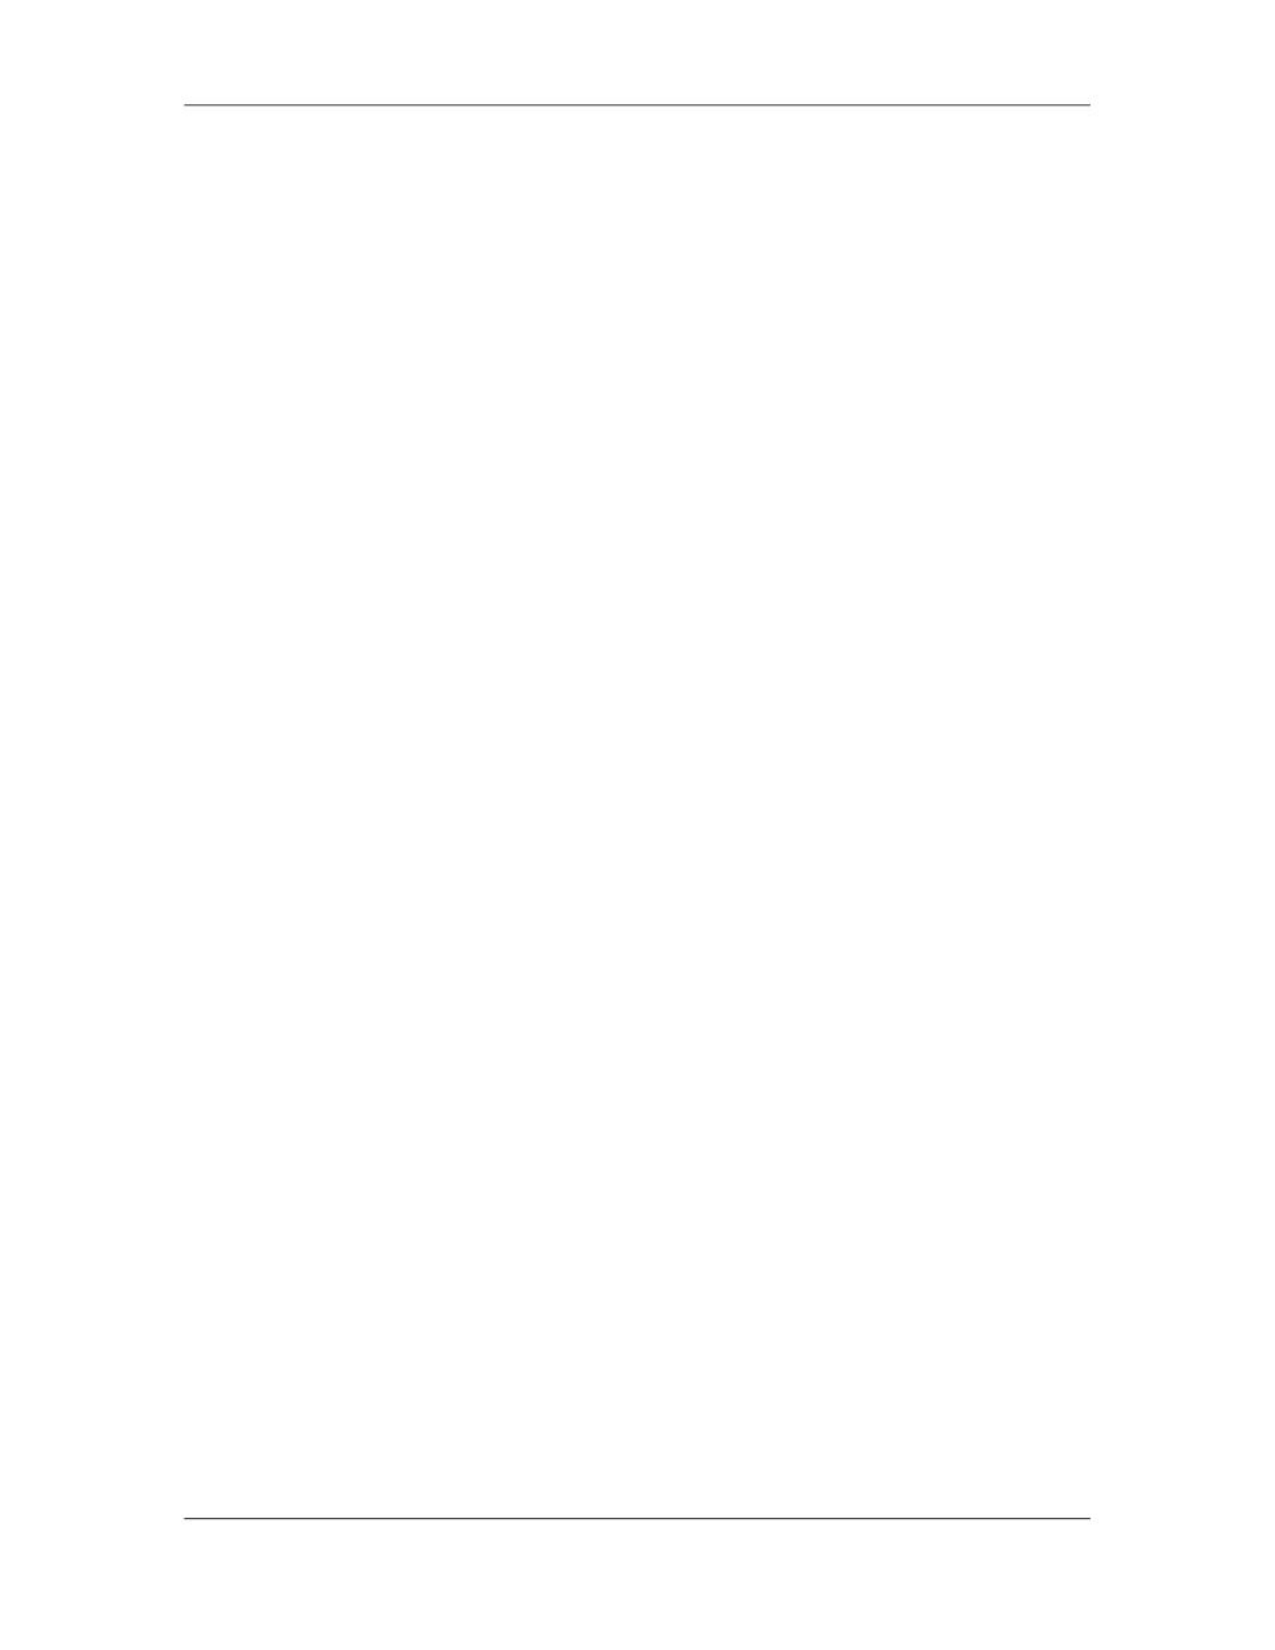

Software Project Management (CS615)

																																																																																																									Suppose, you want to retrieve the design or a product whose design document is

																																																																																																									not available. You can recover the design by working backwards on the product
																																																																																																									from the source code to the design requirements. At times, you might need to

																																																																																																									reengineer programs developed many years back. The specifications of such
																																																																																																									programs are either unclear or was not developed at all. In such a situation, you

																																																																																																									use reverse engineering to analyze the program at a higher level of abstraction.
																																																																																																									Therefore, you perform reverse engineering to add a significant functionality to

																																																																																																									the old program. You can also use it to make the system cost-effective and to
																																																																																																									adopt new technologies.

																																																																																																									Certain prerequisites are necessary for reverse engineering. The existing system

																																																																																																									should be in a running condition. The latest source code should be available.
																																																																																																									During reverse engineering, the reverse engineering team gathers information

																																																																																																									about the source code and the design and specifications documents. They also
																																																																																																									obtain information about the knowledge and experience of the developer. Then

																																																																																																									the team studies the existing code and the existing documents. Then they create a
																																																																																																									draft document from the existing code. The team discusses with the users and

																																																																																																									modifies the draft document based on the discussions.

																																																																																																									To perform requirement reengineering, the team first prepares a prototype. After
																																																																																																									this, it provides the demo of the prototype to the users. Then the system

																																																																																																									requirement specification document is modified based on the discussions. The
																																																																																																									team obtains approval from the users on the requirements.

																																																																																																									 During design reengineering, the team studies the existing data model and the

																																																																																																									new requirements. Then they map the requirements with the existing data model
																																																																																																									and conduct gap analysis. After this, they modify the data model based on the gap

																																																																																																									analysis. The team studies the behavior of the existing programs and prepares
																																																																																																									program specifications based on the behavior and the existing code. Then the

																																																																																																									unwanted functionality is removed from the program specifications. The program
																																																																																																									is then modified based on the new requirements.

																																																																																																									During construction reengineering, the team comments on the unwanted code

																																																																																																									from the programs. Then they add remarks in the filtered code, and modify the
																																																																																																									programs based on the new functionality. Finally, the team tests the reengineering

																																																																																																									process. Testing involves preparing the unit level test cases, the test code, and
																																																																																																									fixing the defects. Then the code for integration testing is released. The various

																																																																																																									testing methodologies followed are conducting integration testing, functional
																																																																																																									testing, independent testing, user acceptance testing, and releasing the code for

																																																																																																									deployment.

																																																																																																									Reverse engineering helps understand the processing of the system, understand
																																																																																																									data, and eliminate dead code, bad coupling, and no documentation. It also

																																																																																																									reduces the maintenance efforts. The tools used for reverse engineering are Rigi
																																																																																																									and Refine Language Tools, static analyzer, and test editor.

																																																																																						                                                                                                                                 418

																																																																																																																																																																																						© Copyright Virtual University of Pakistan